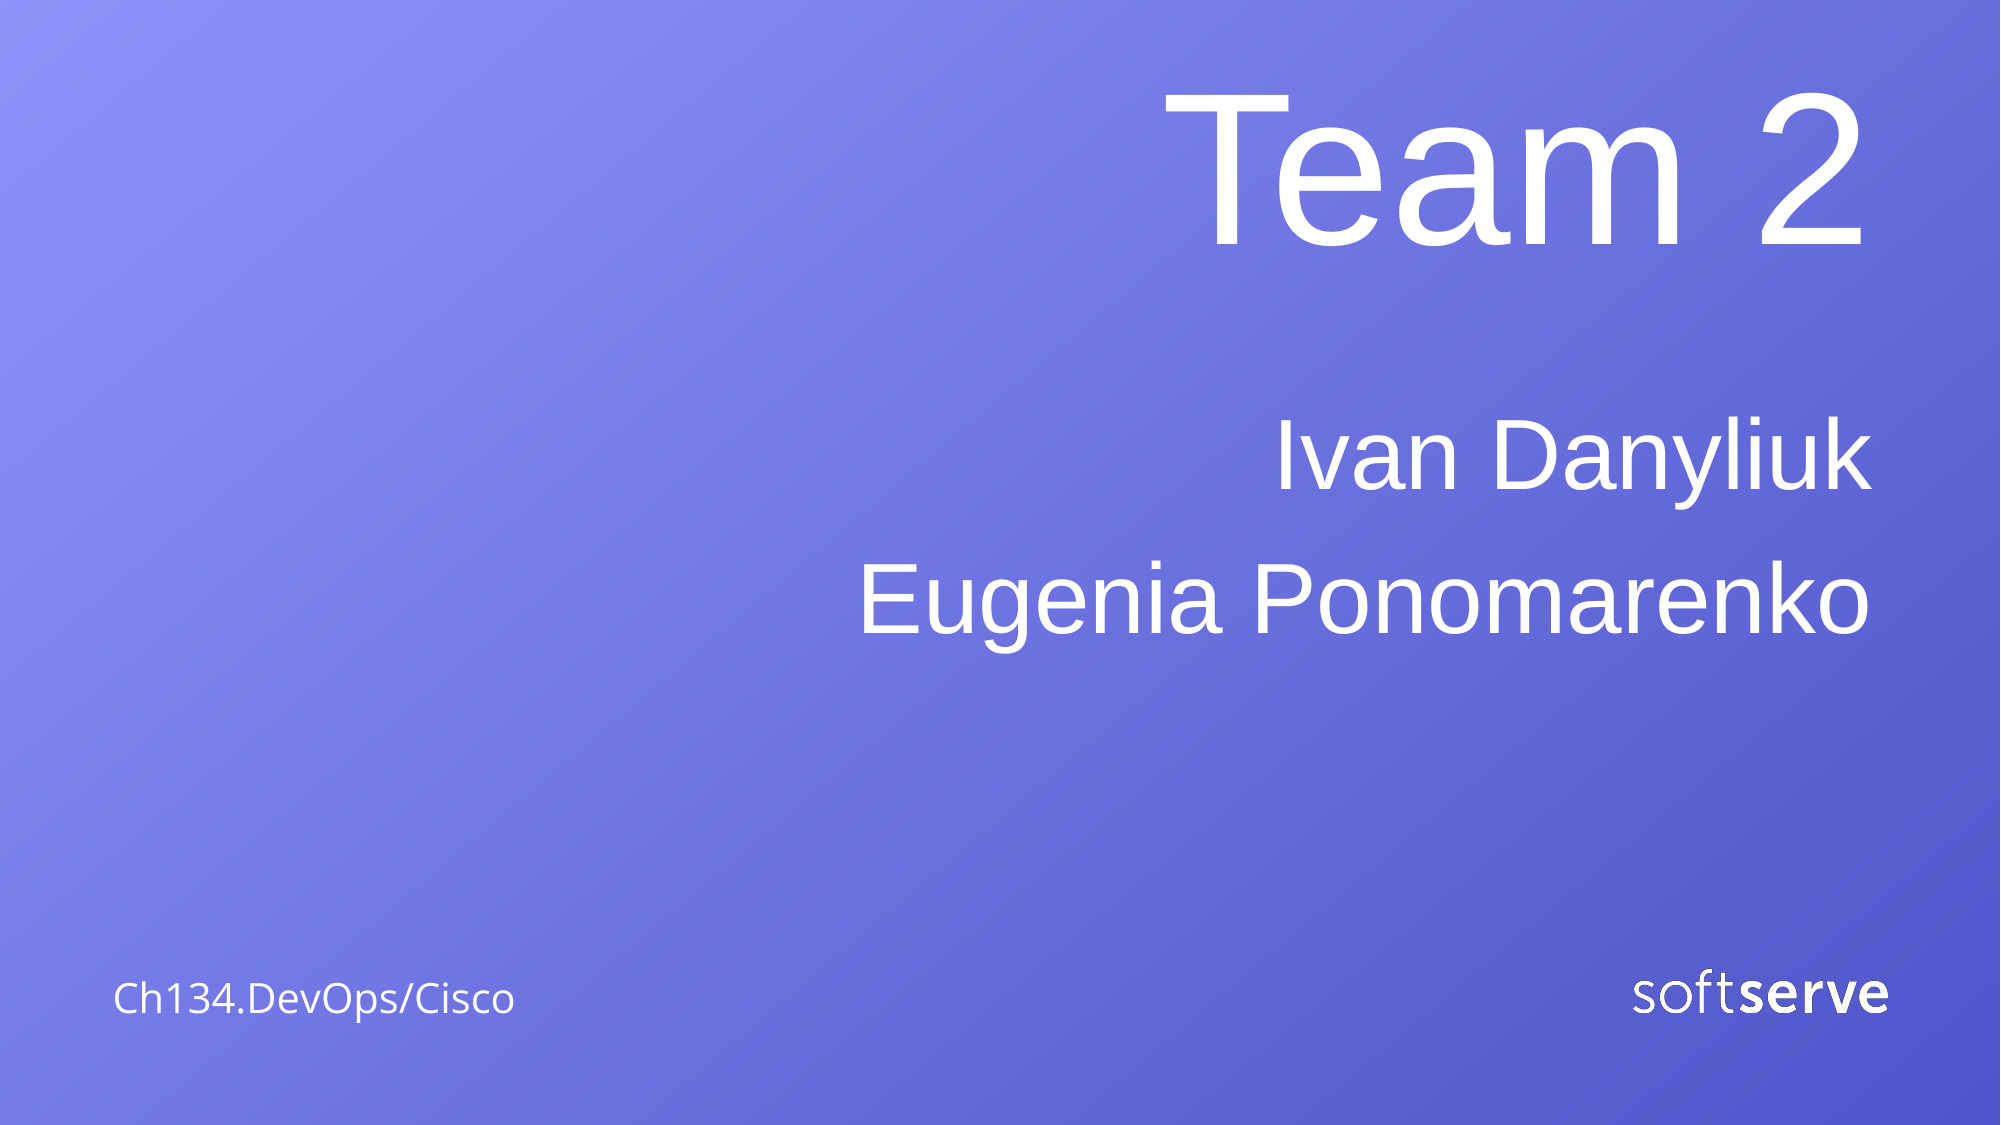

# Team 2

Ivan Danyliuk

Eugenia Ponomarenko
Ch134.DevOps/Cisco